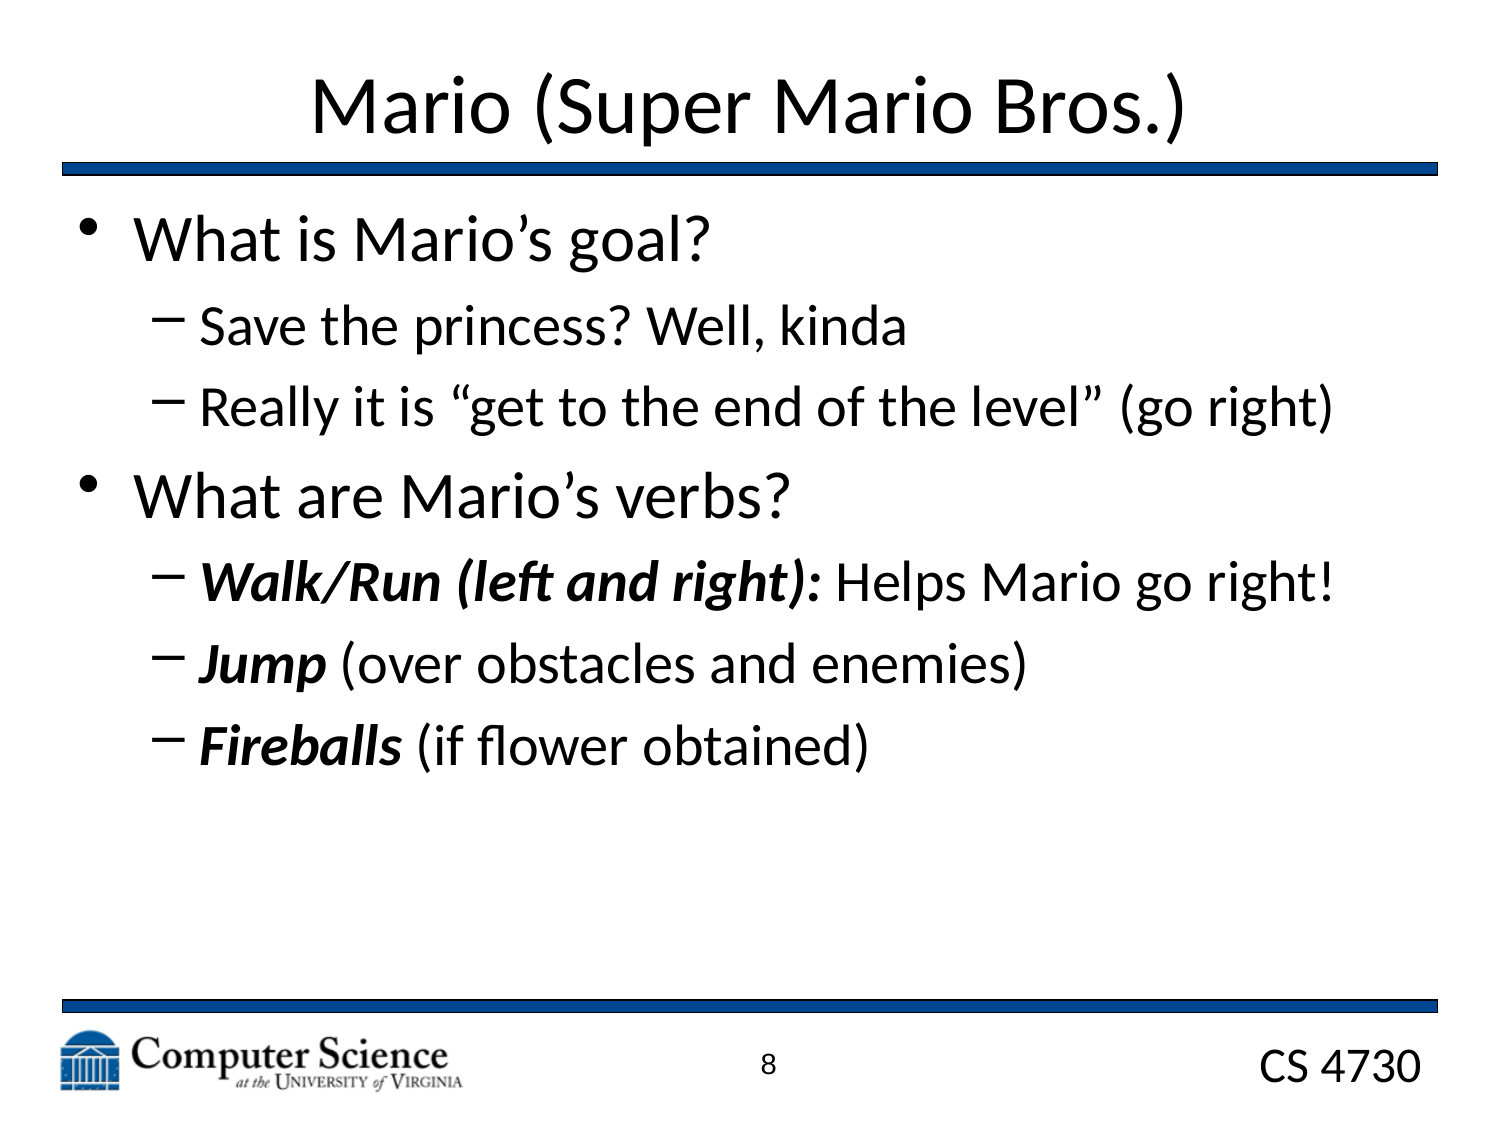

# Mario (Super Mario Bros.)
What is Mario’s goal?
Save the princess? Well, kinda
Really it is “get to the end of the level” (go right)
What are Mario’s verbs?
Walk/Run (left and right): Helps Mario go right!
Jump (over obstacles and enemies)
Fireballs (if flower obtained)

8